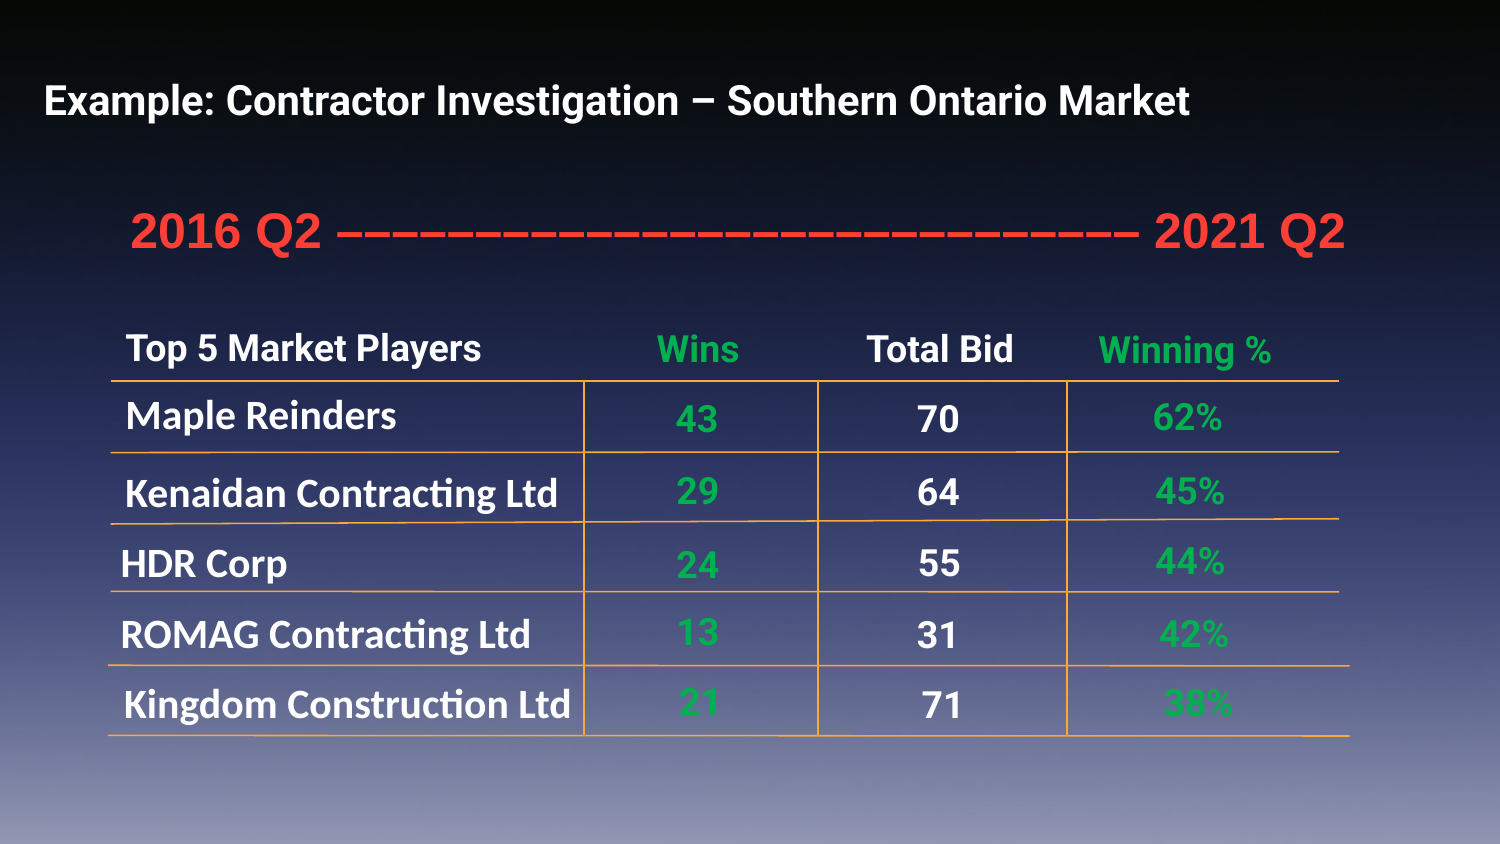

Example: Contractor Investigation – Southern Ontario Market
2016 Q2 ––––––––––––––––––––––––––––– 2021 Q2
Top 5 Market Players
Wins
Total Bid
Winning %
Maple Reinders
62%
43
70
Kenaidan Contracting Ltd
45%
29
64
HDR Corp
44%
55
24
ROMAG Contracting Ltd
13
42%
31
Kingdom Construction Ltd
21
38%
71